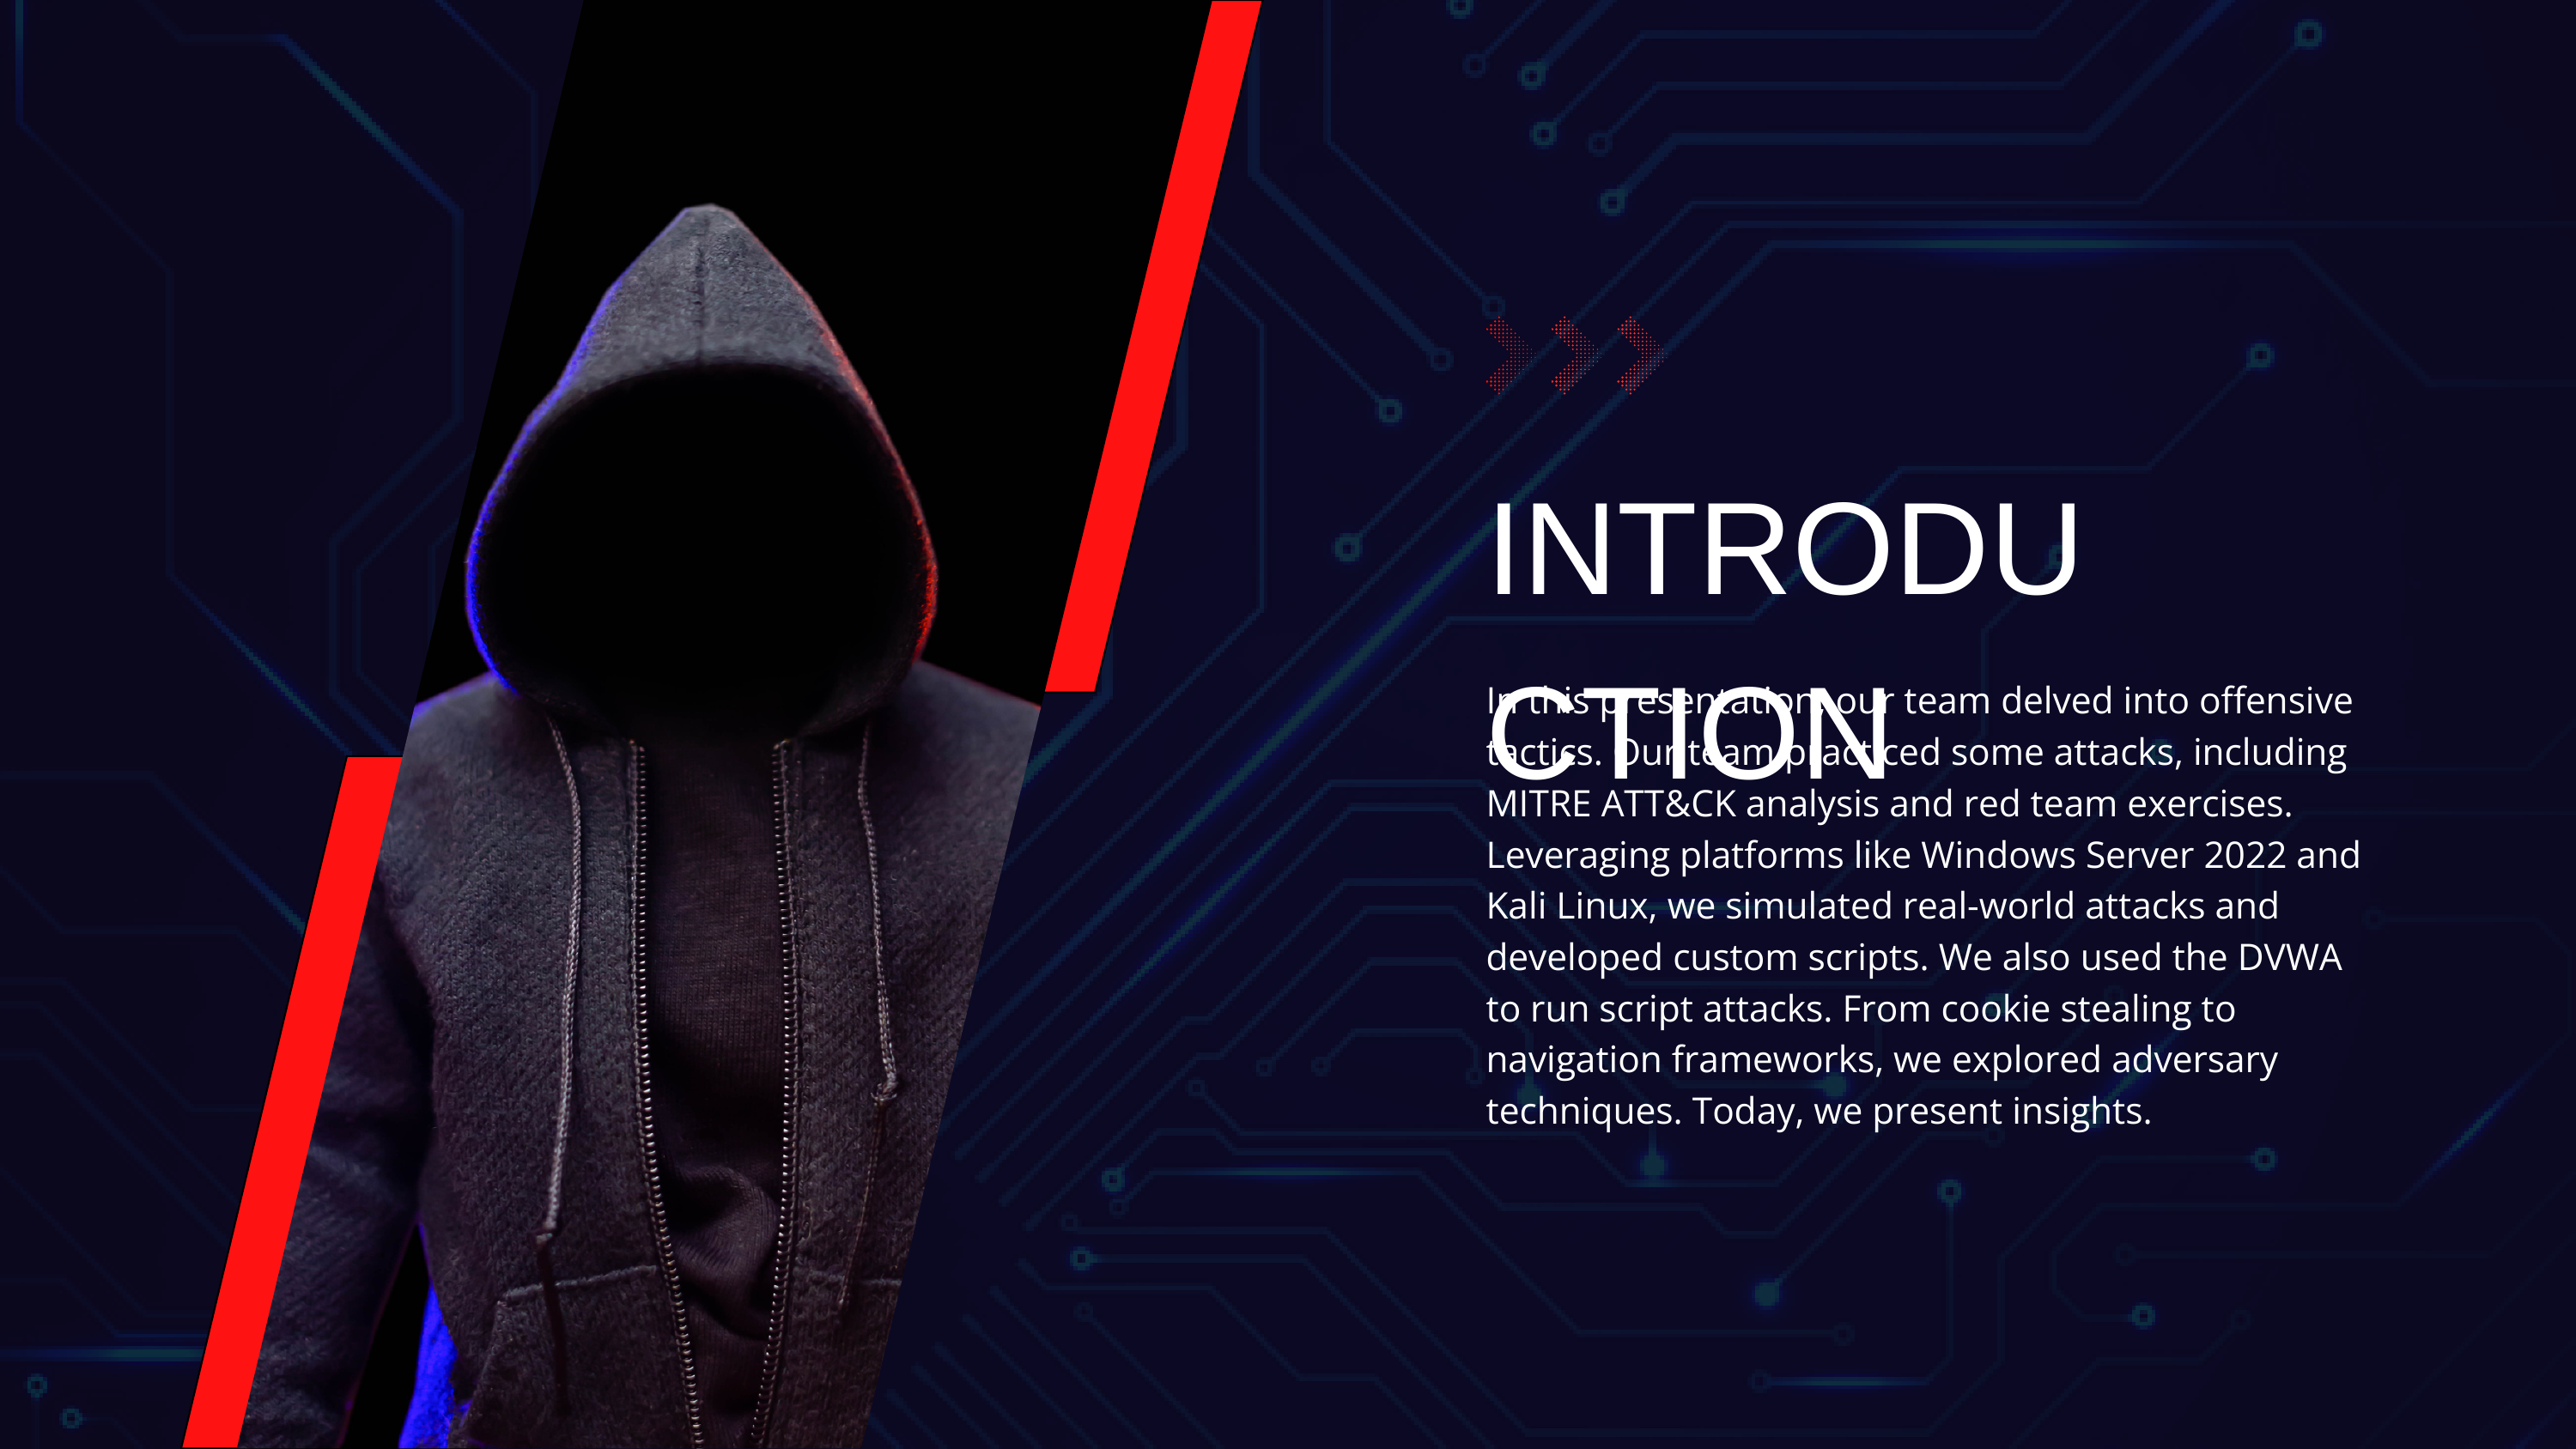

INTRODUCTION
In this presentation, our team delved into offensive tactics. Our team practiced some attacks, including MITRE ATT&CK analysis and red team exercises. Leveraging platforms like Windows Server 2022 and Kali Linux, we simulated real-world attacks and developed custom scripts. We also used the DVWA to run script attacks. From cookie stealing to navigation frameworks, we explored adversary techniques. Today, we present insights.